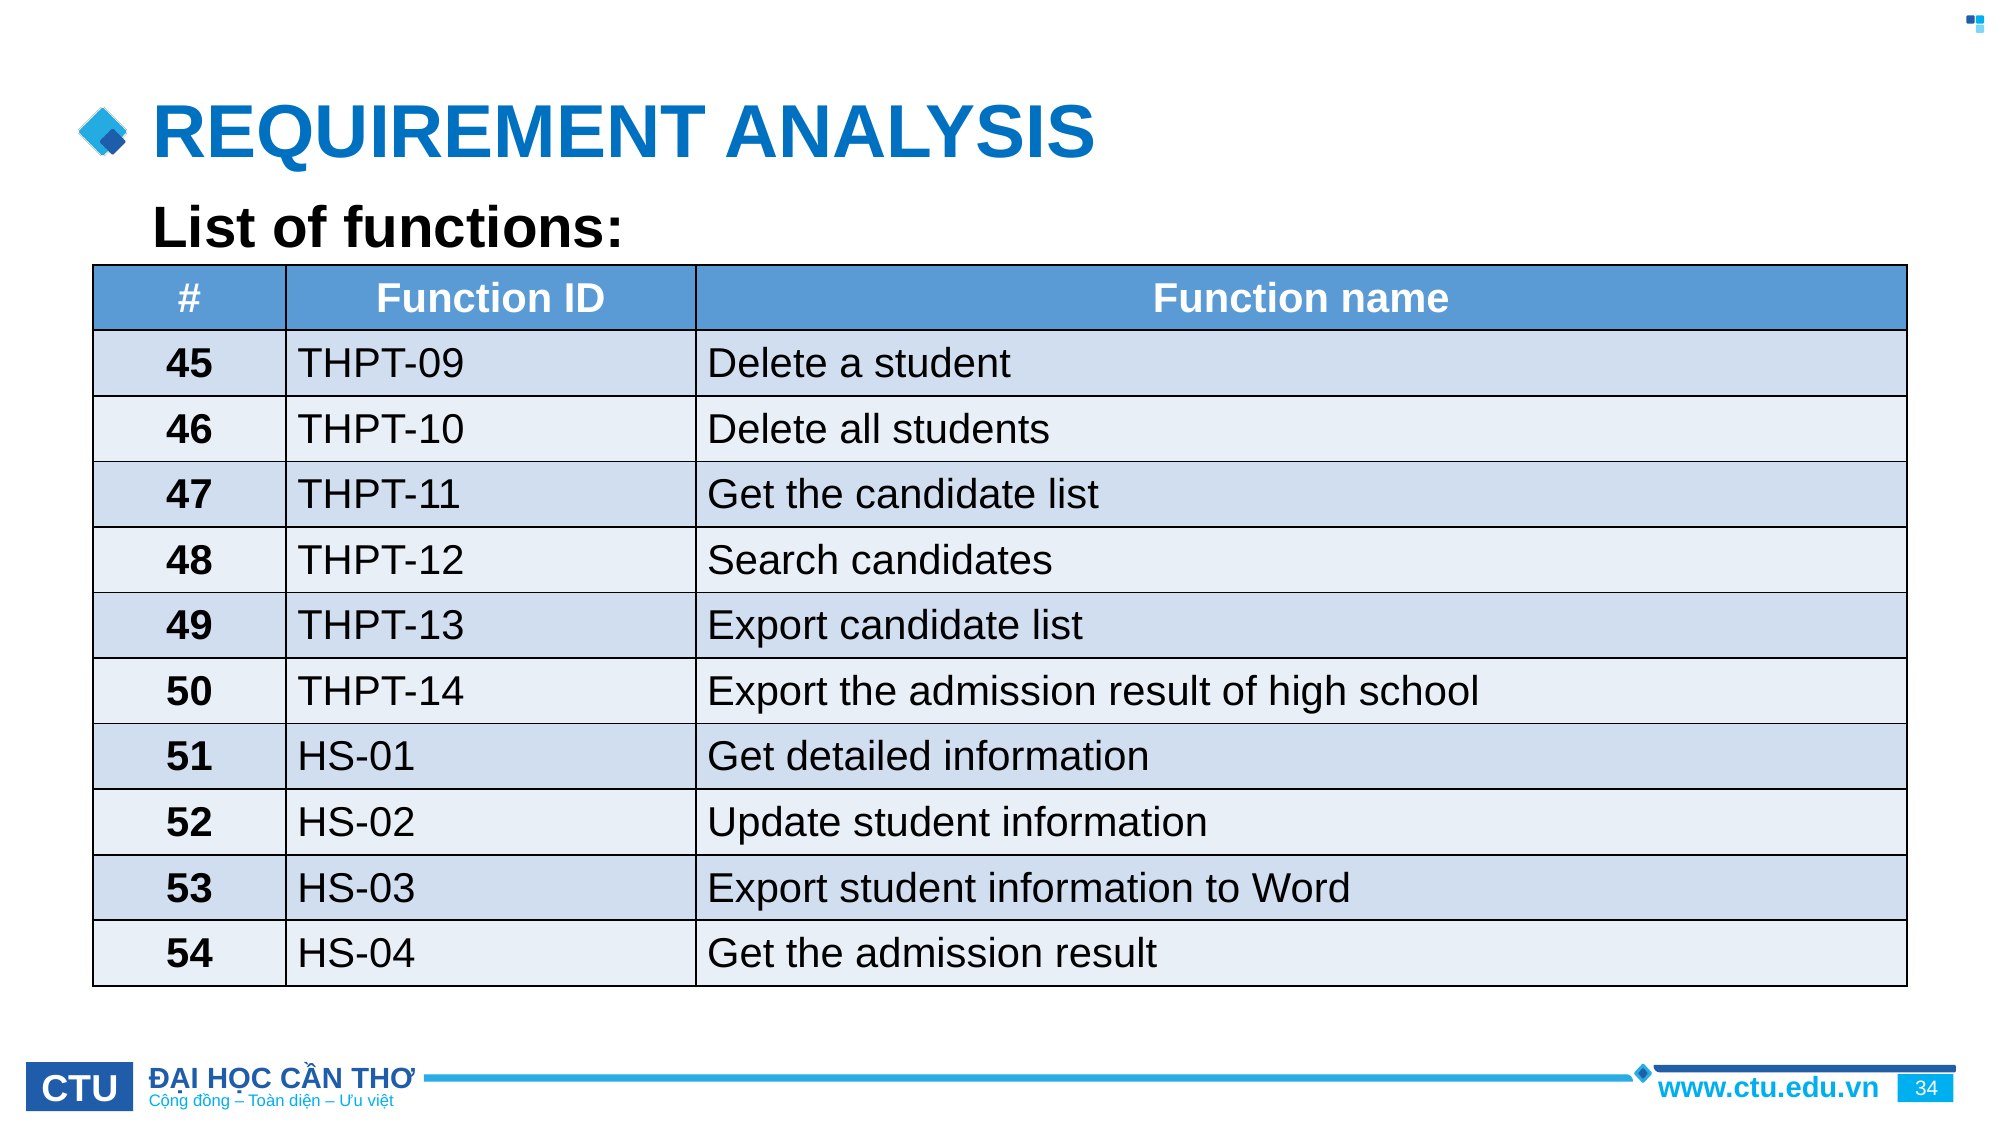

# REQUIREMENT ANALYSIS
List of functions:
| # | Function ID | Function name |
| --- | --- | --- |
| 45 | THPT-09 | Delete a student |
| 46 | THPT-10 | Delete all students |
| 47 | THPT-11 | Get the candidate list |
| 48 | THPT-12 | Search candidates |
| 49 | THPT-13 | Export candidate list |
| 50 | THPT-14 | Export the admission result of high school |
| 51 | HS-01 | Get detailed information |
| 52 | HS-02 | Update student information |
| 53 | HS-03 | Export student information to Word |
| 54 | HS-04 | Get the admission result |